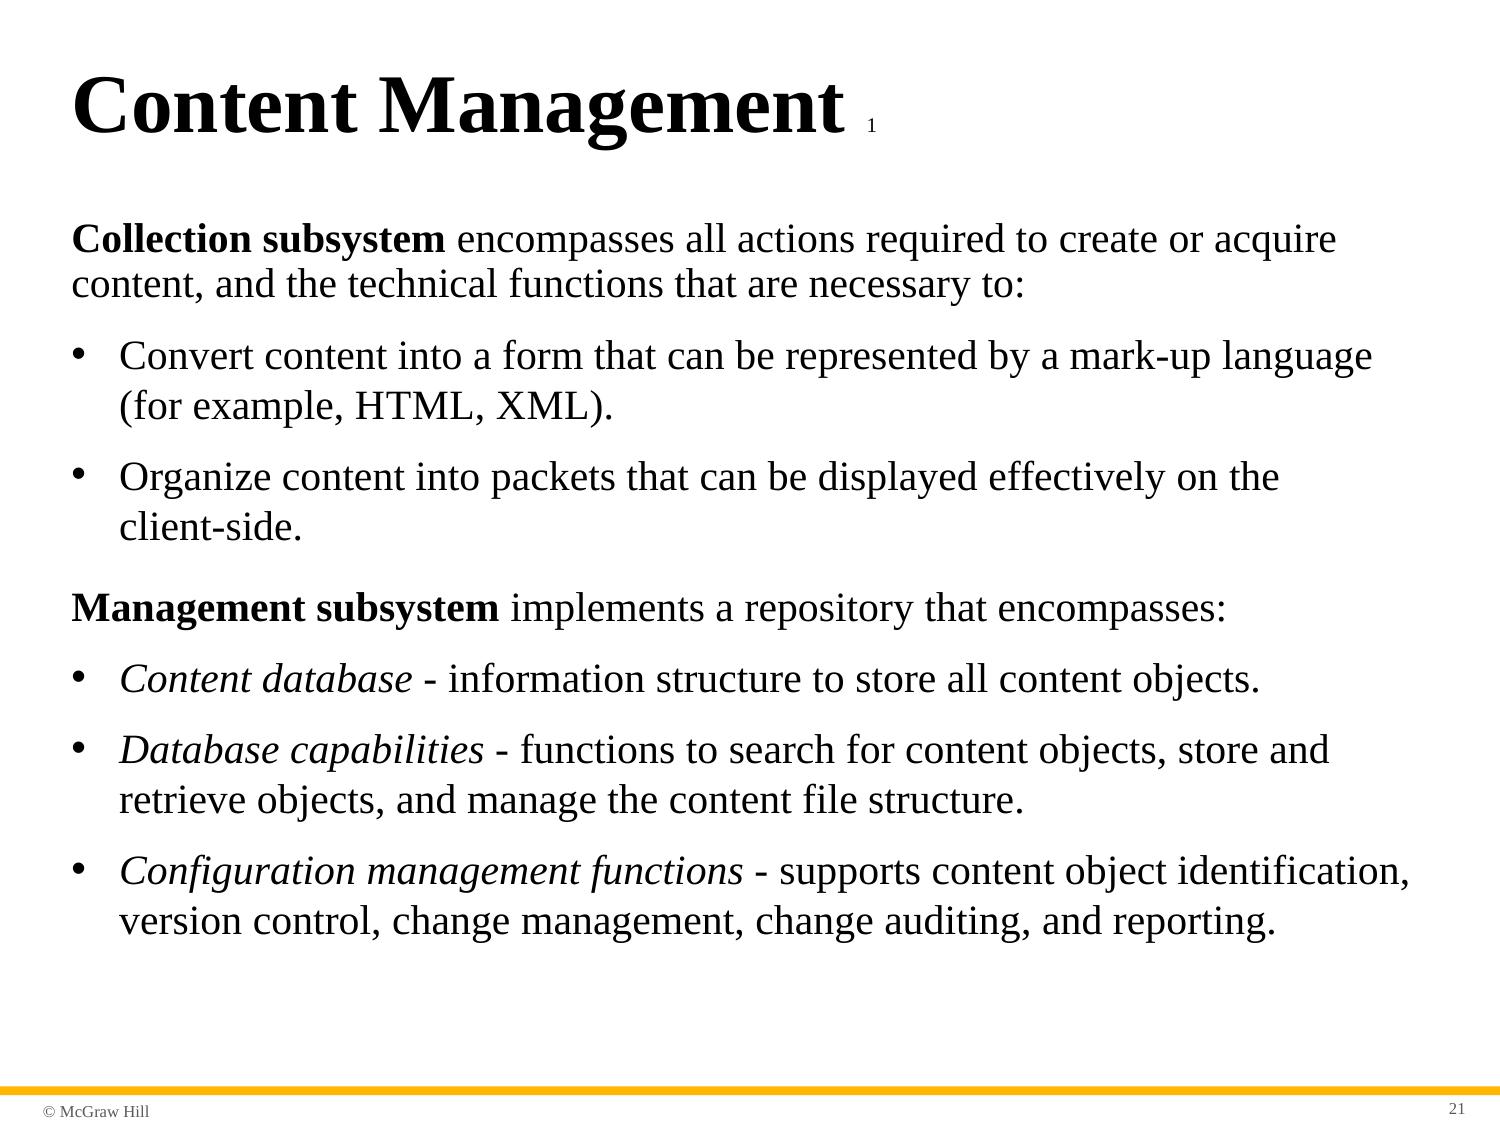

# Content Management 1
Collection subsystem encompasses all actions required to create or acquire content, and the technical functions that are necessary to:
Convert content into a form that can be represented by a mark-up language (for example, H T M L, X M L).
Organize content into packets that can be displayed effectively on the client-side.
Management subsystem implements a repository that encompasses:
Content database - information structure to store all content objects.
Database capabilities - functions to search for content objects, store and retrieve objects, and manage the content file structure.
Configuration management functions - supports content object identification, version control, change management, change auditing, and reporting.
21